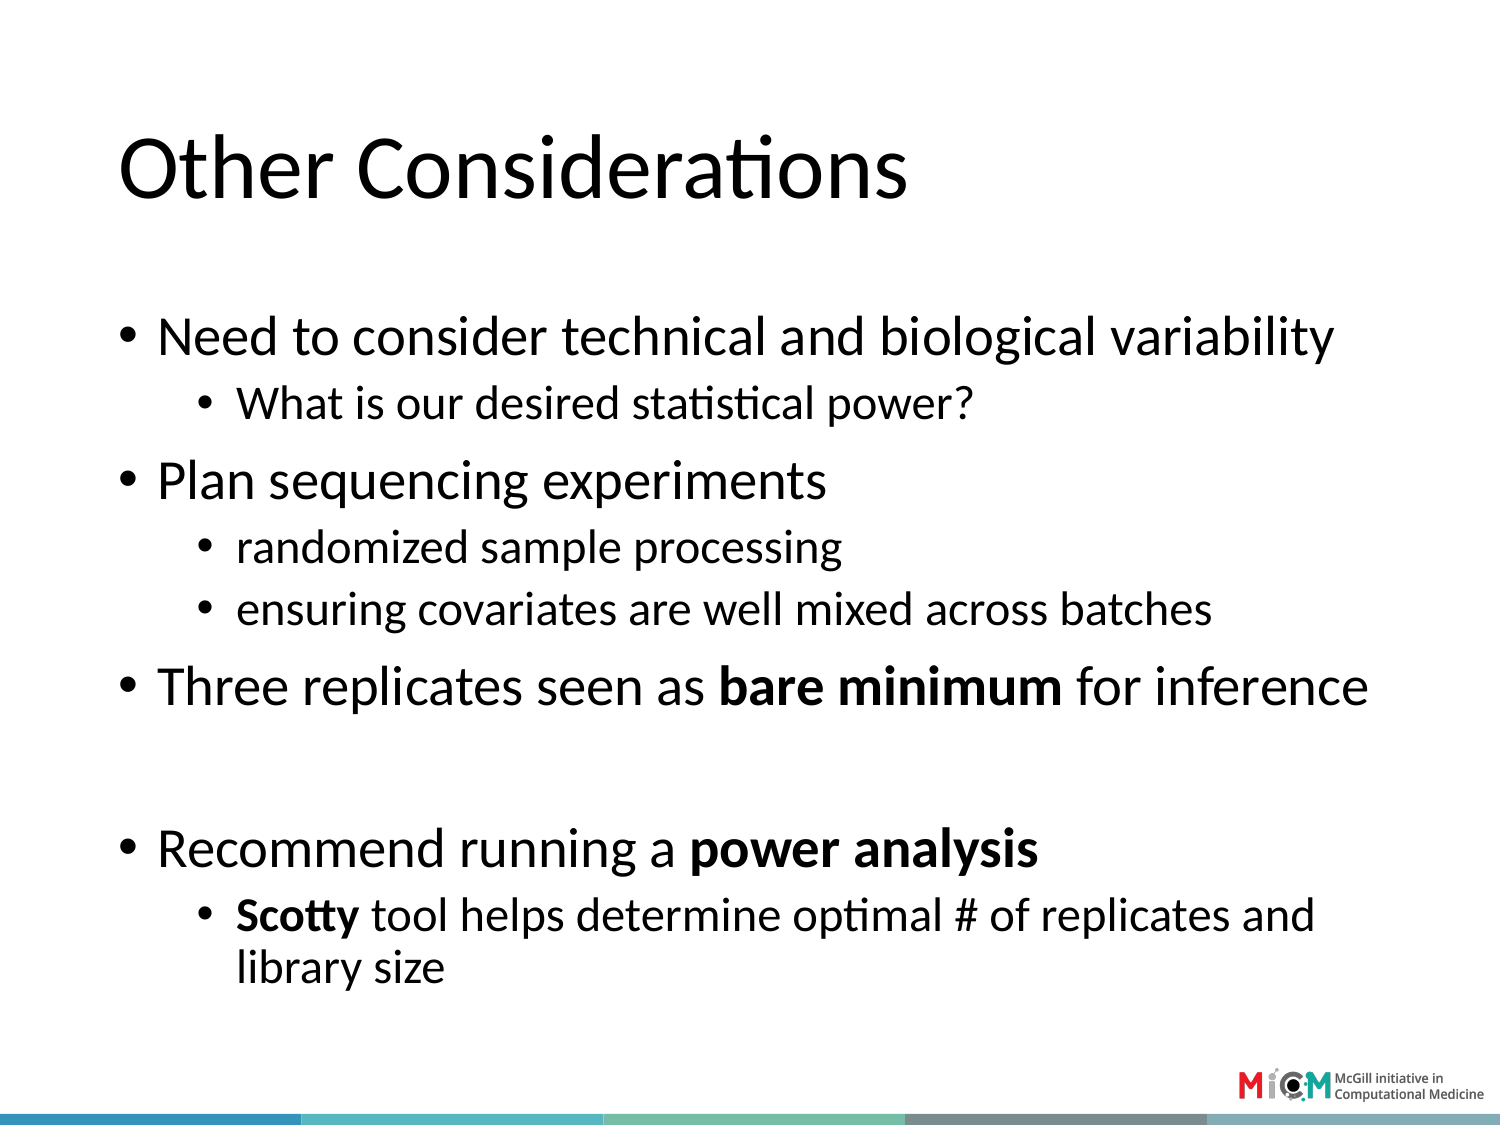

# Other Considerations
Need to consider technical and biological variability
What is our desired statistical power?
Plan sequencing experiments
randomized sample processing
ensuring covariates are well mixed across batches
Three replicates seen as bare minimum for inference

Recommend running a power analysis
Scotty tool helps determine optimal # of replicates and library size